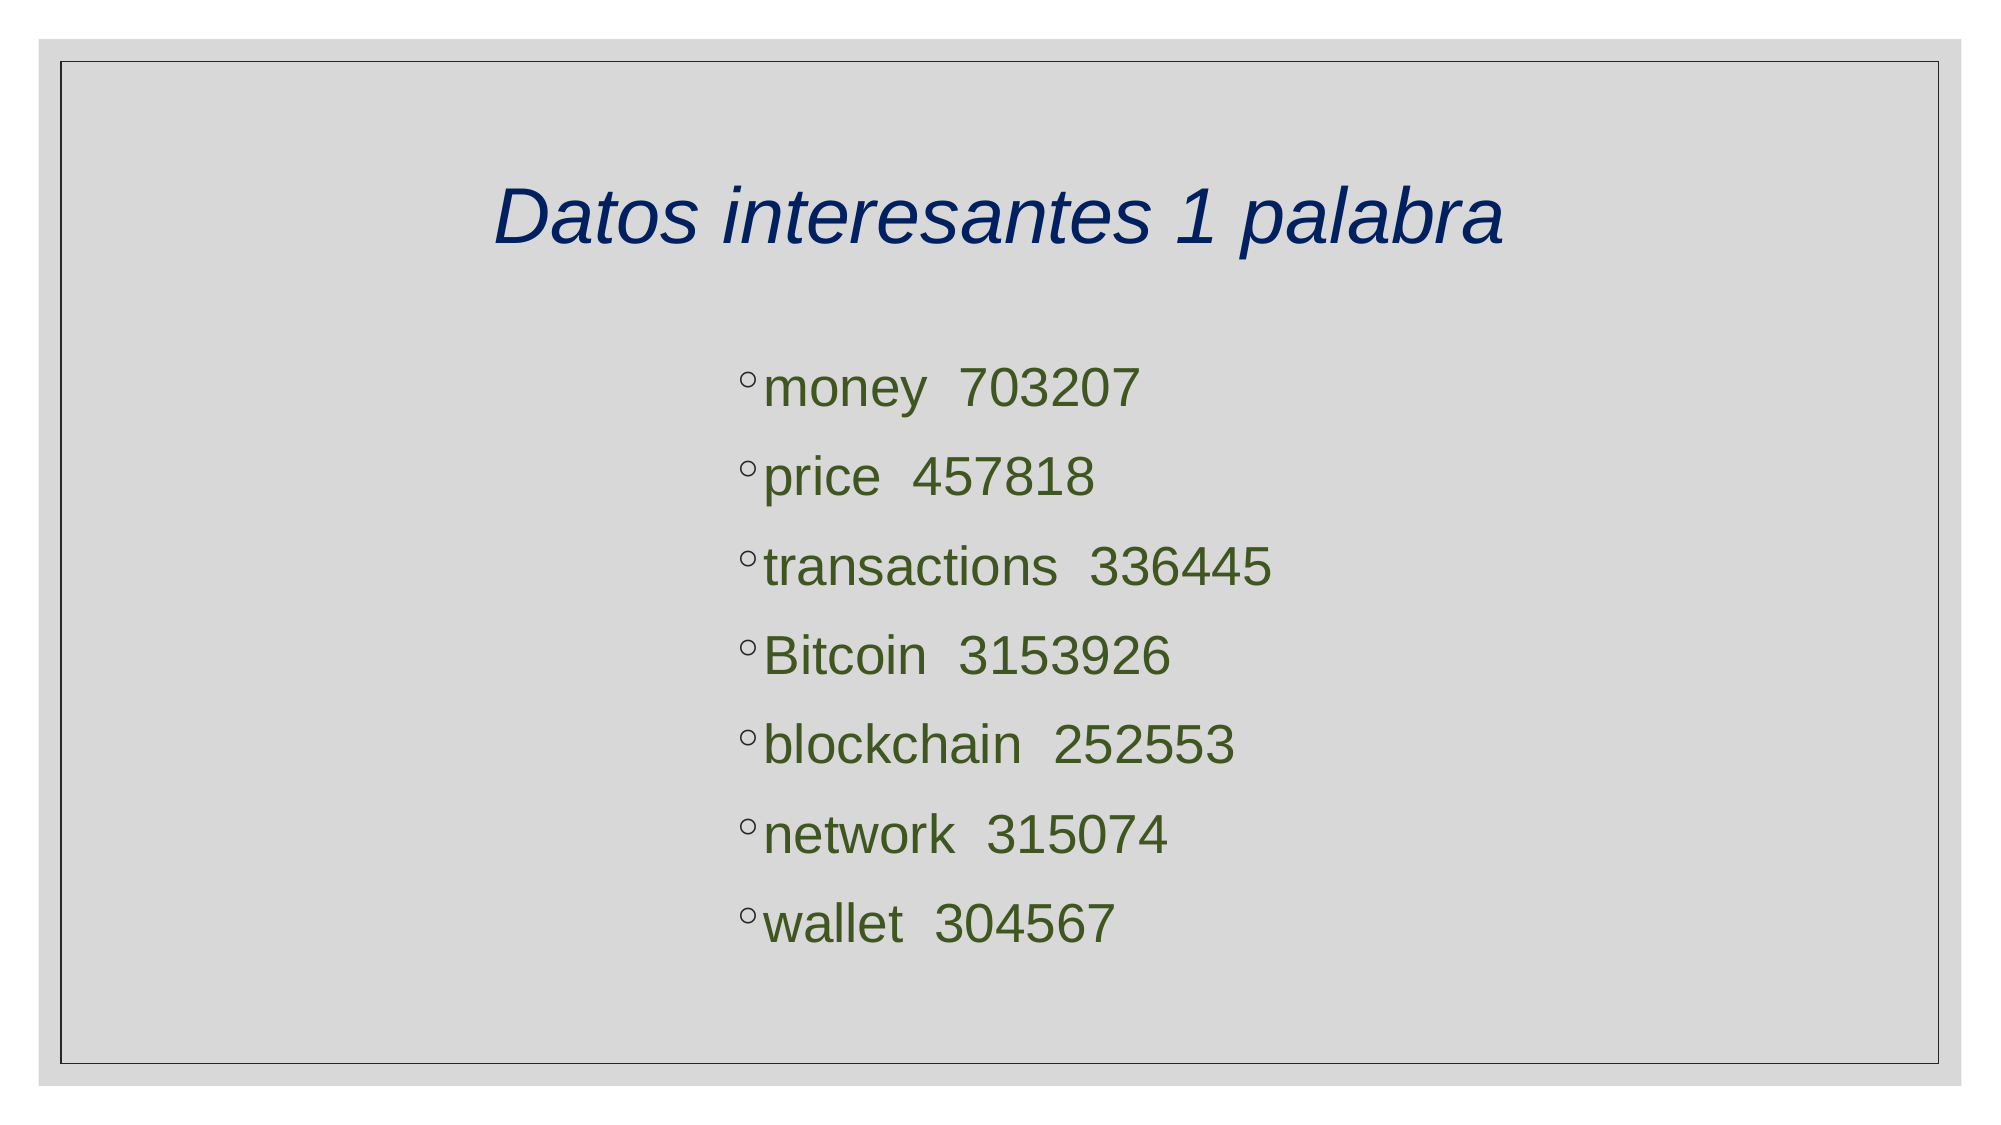

# Datos interesantes 1 palabra
money  703207
price  457818
transactions  336445
Bitcoin  3153926
blockchain  252553
network  315074
wallet  304567